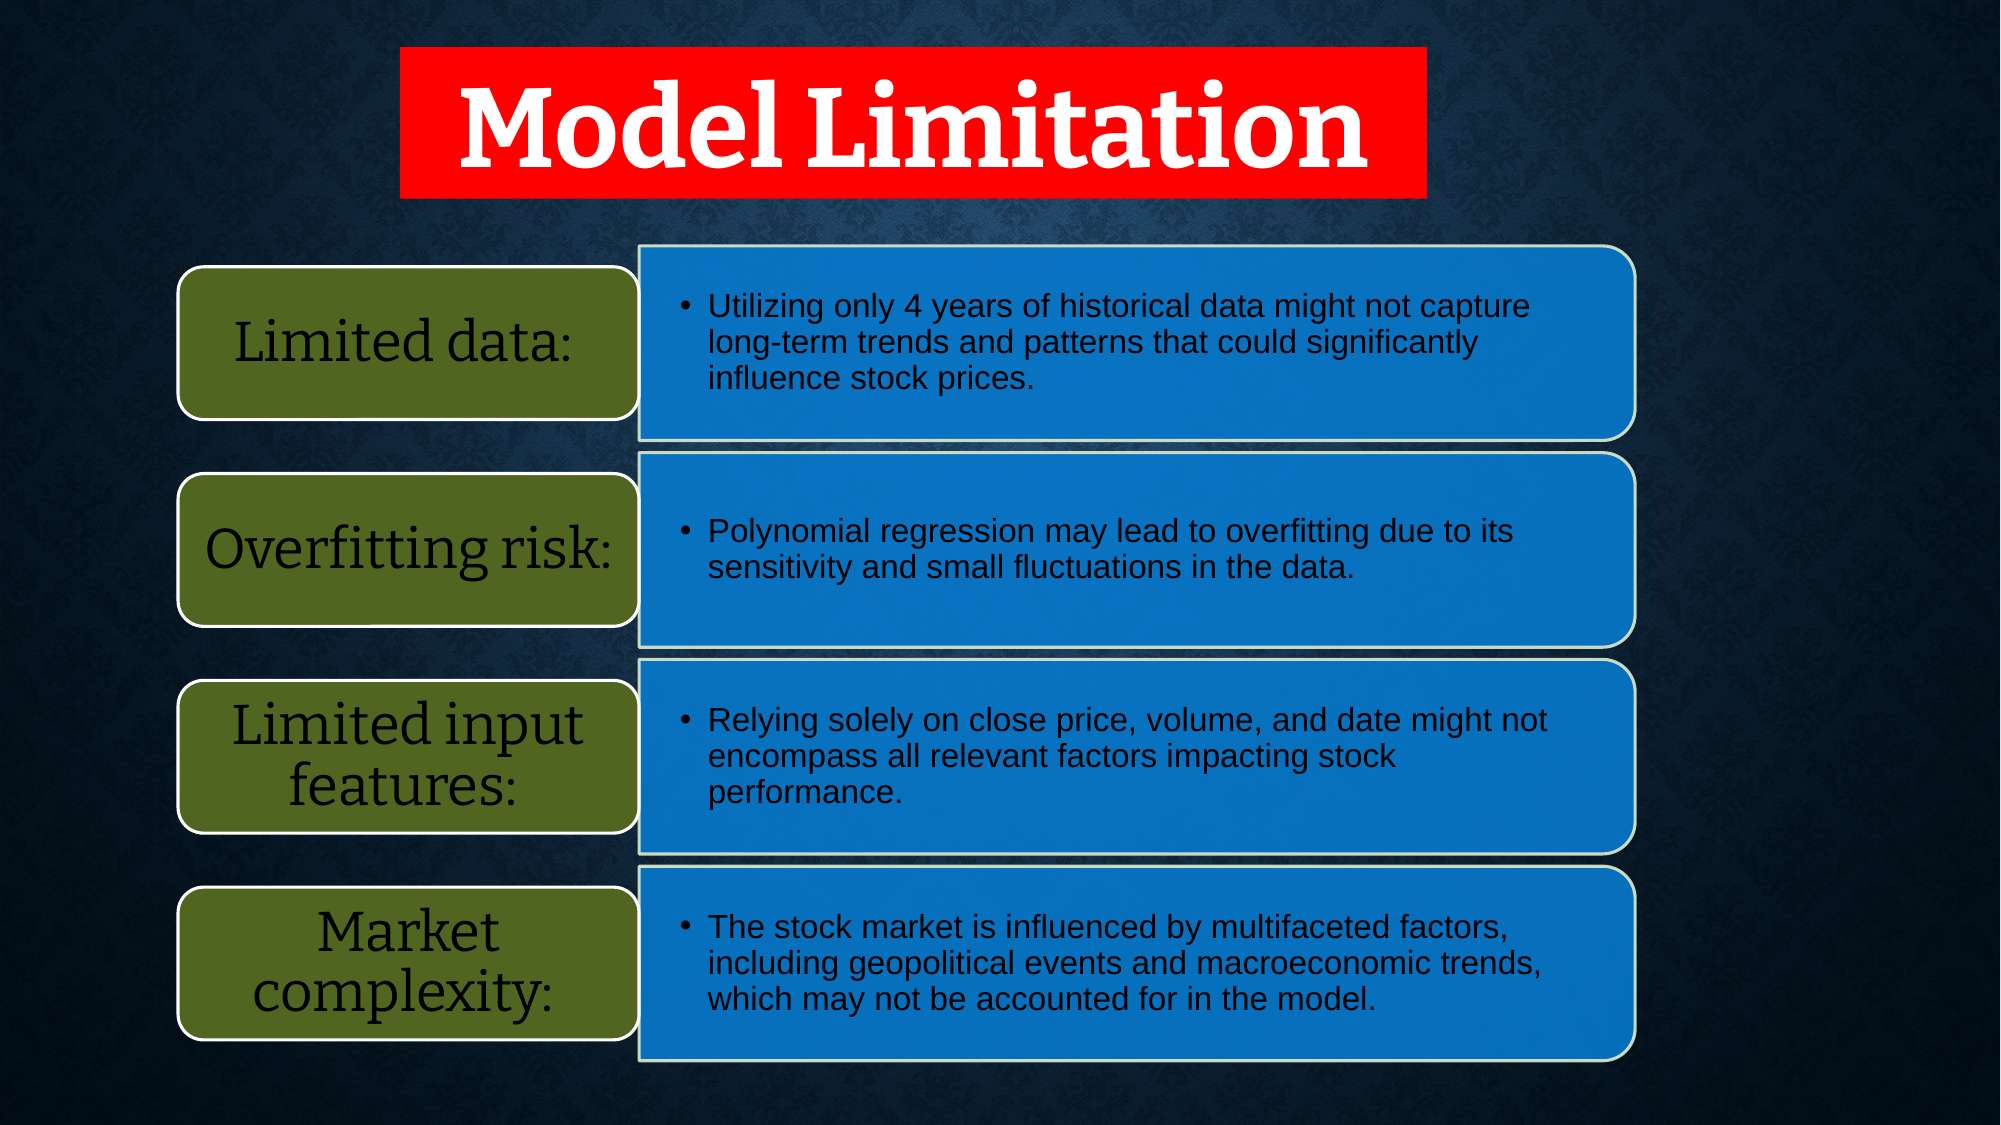

Model Limitation

Utilizing only 4 years of historical data might not capture long-term trends and patterns that could significantly influence stock prices.

Limited data:
Polynomial regression may lead to overfitting due to its sensitivity and small fluctuations in the data.

Overfitting risk:
Relying solely on close price, volume, and date might not encompass all relevant factors impacting stock performance.

Limited input features:
The stock market is influenced by multifaceted factors, including geopolitical events and macroeconomic trends, which may not be accounted for in the model.

Market complexity: